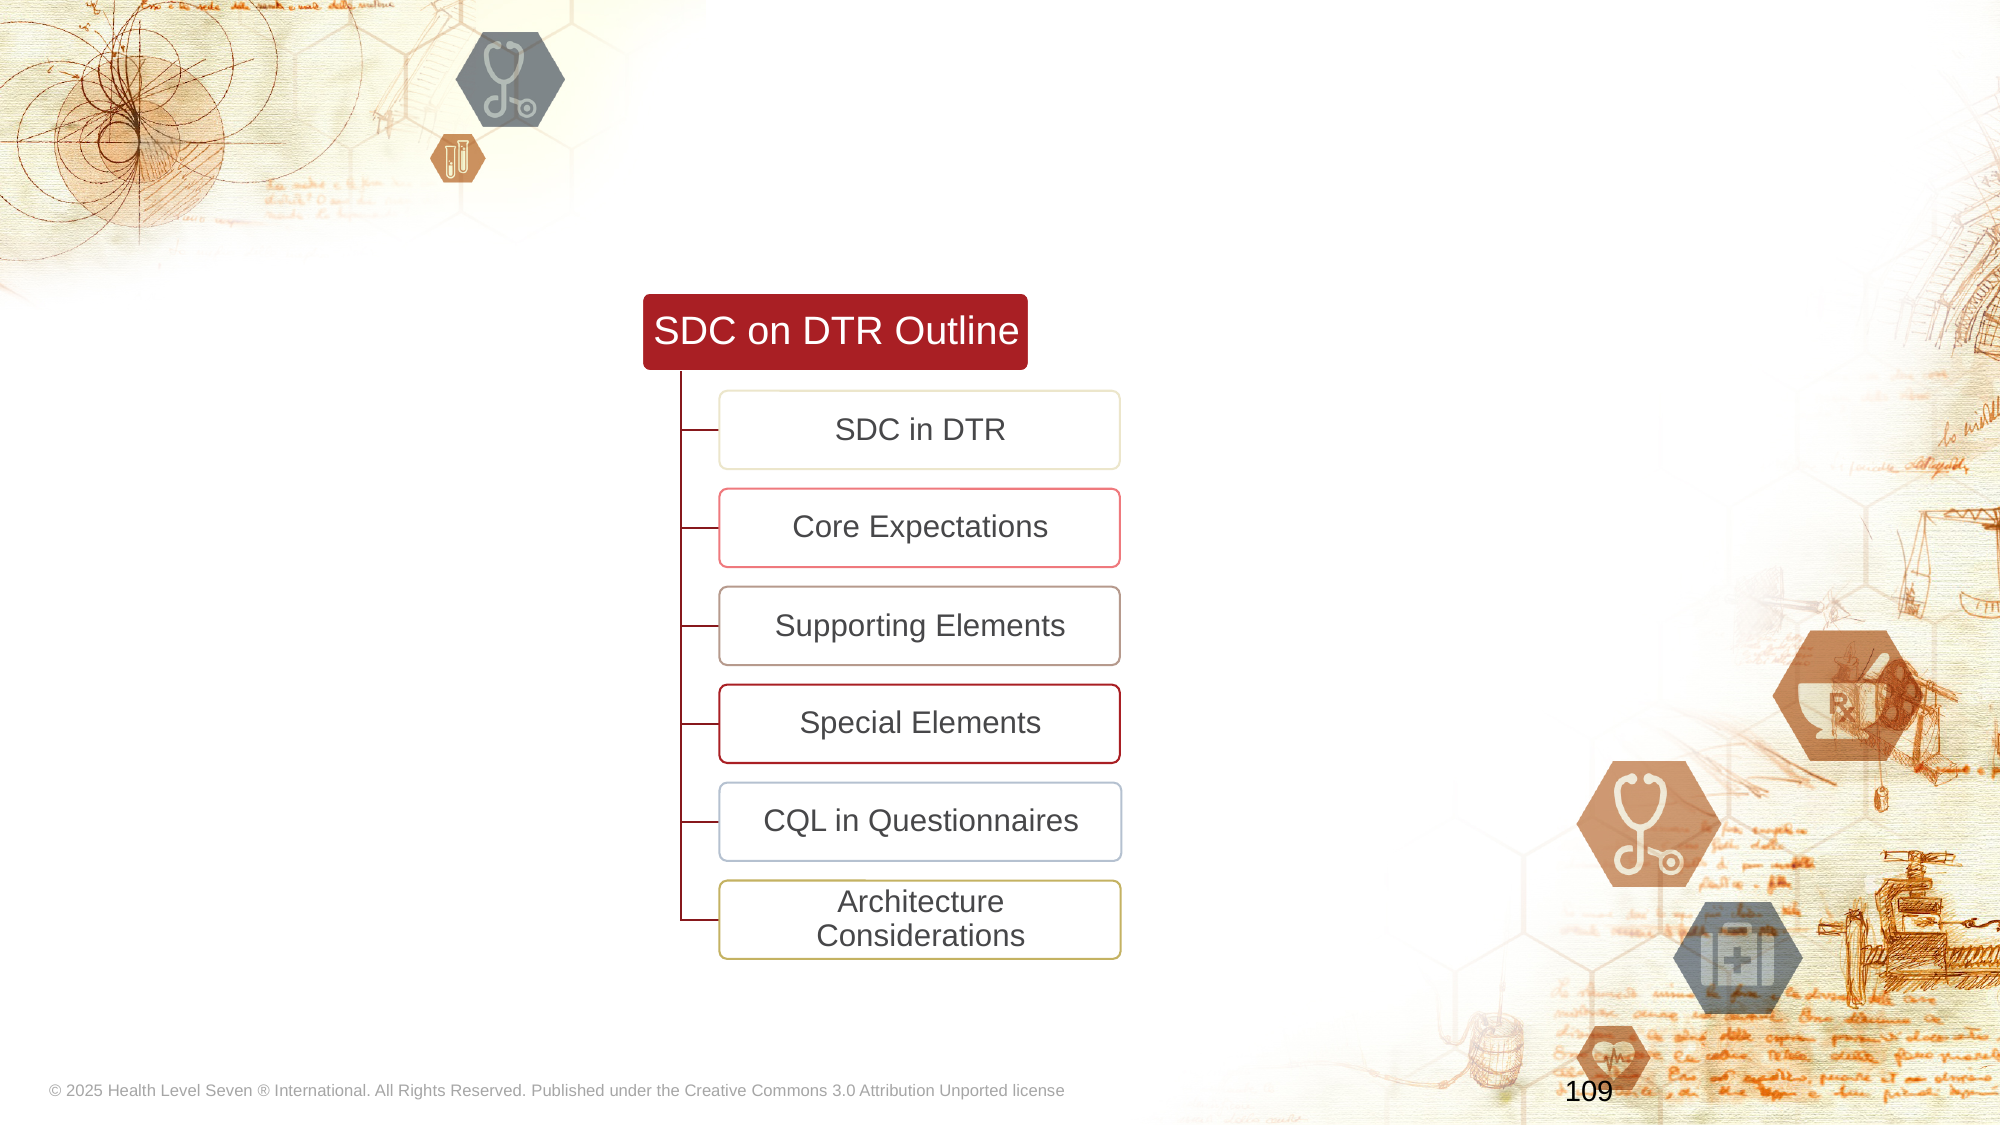

SDC on DTR Outline
SDC in DTR
Core Expectations
Supporting Elements
Special Elements
CQL in Questionnaires
Architecture Considerations
# Outline
109